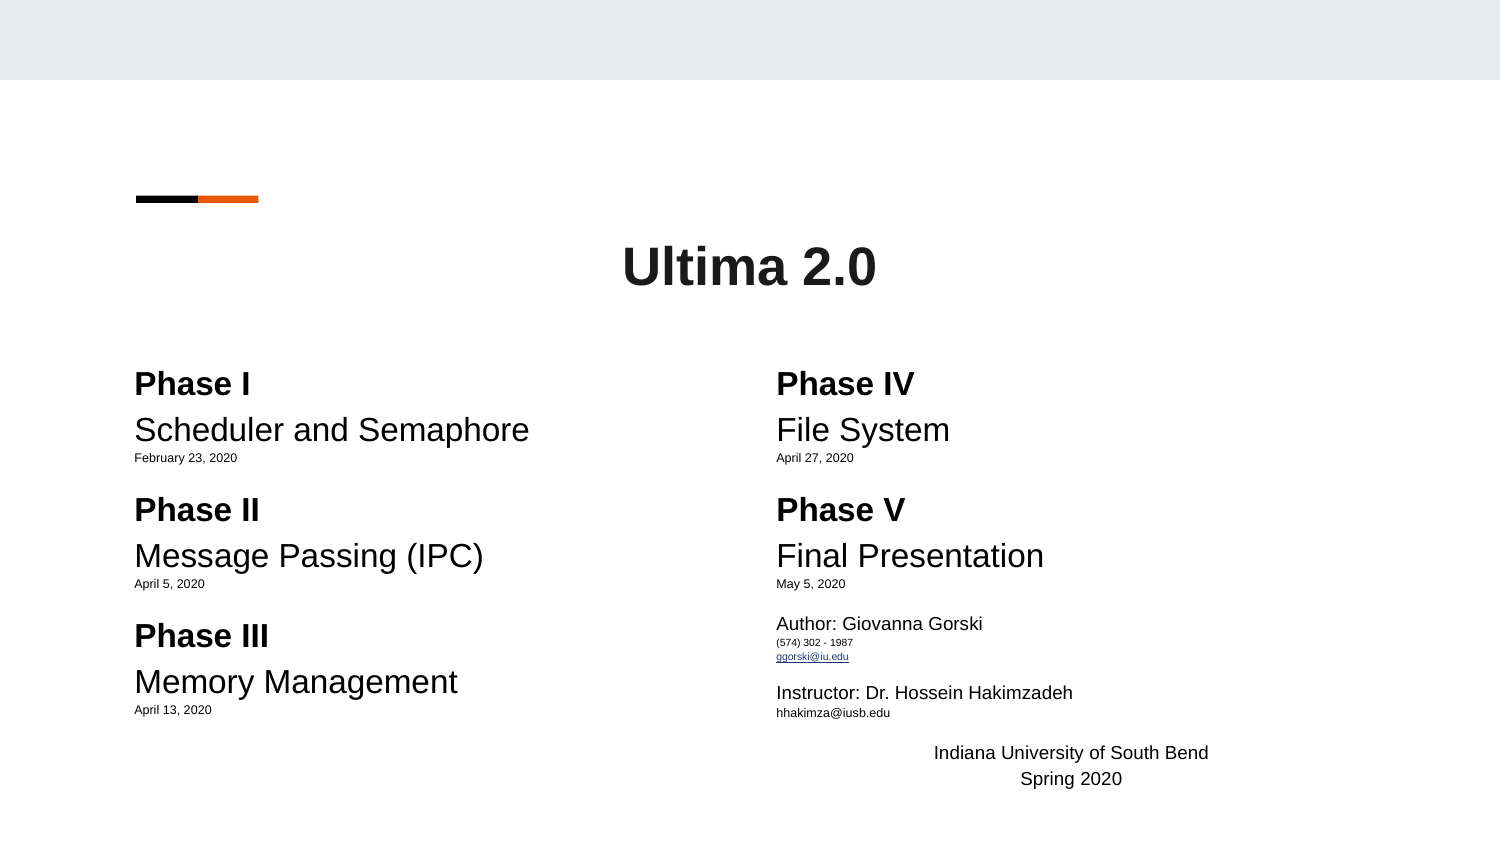

Ultima 2.0
Phase I
Scheduler and Semaphore
February 23, 2020

Phase II
Message Passing (IPC)
April 5, 2020

Phase III
Memory Management
April 13, 2020
Phase IV
File System
April 27, 2020

Phase V
Final Presentation
May 5, 2020

Author: Giovanna Gorski
(574) 302 - 1987
ggorski@iu.edu

Instructor: Dr. Hossein Hakimzadeh
hhakimza@iusb.edu

Indiana University of South Bend
Spring 2020